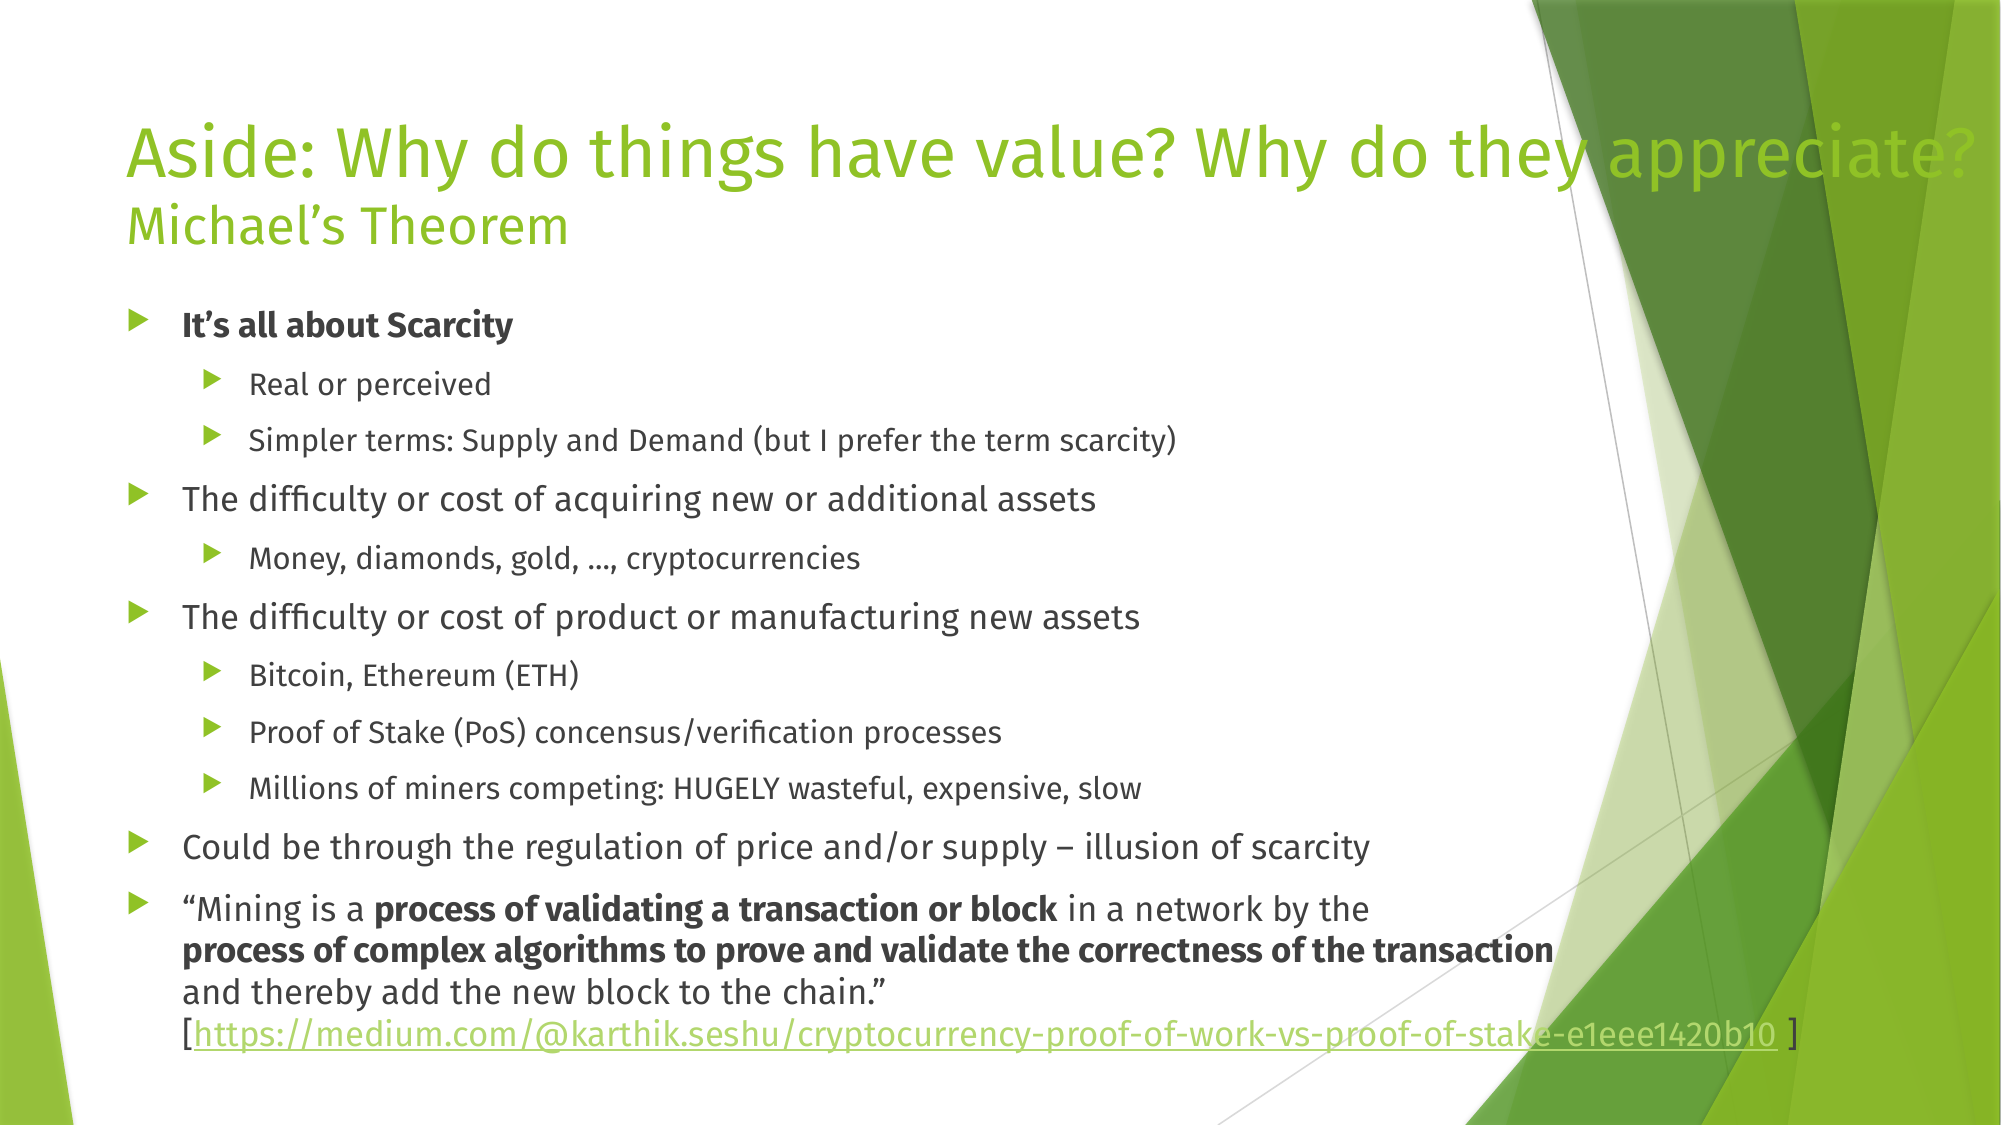

# Aside: Why do things have value? Why do they appreciate? Michael’s Theorem
It’s all about Scarcity
Real or perceived
Simpler terms: Supply and Demand (but I prefer the term scarcity)
The difficulty or cost of acquiring new or additional assets
Money, diamonds, gold, ..., cryptocurrencies
The difficulty or cost of product or manufacturing new assets
Bitcoin, Ethereum (ETH)
Proof of Stake (PoS) concensus/verification processes
Millions of miners competing: HUGELY wasteful, expensive, slow
Could be through the regulation of price and/or supply – illusion of scarcity
“Mining is a process of validating a transaction or block in a network by the
process of complex algorithms to prove and validate the correctness of the transaction
and thereby add the new block to the chain.”
[https://medium.com/@karthik.seshu/cryptocurrency-proof-of-work-vs-proof-of-stake-e1eee1420b10 ]